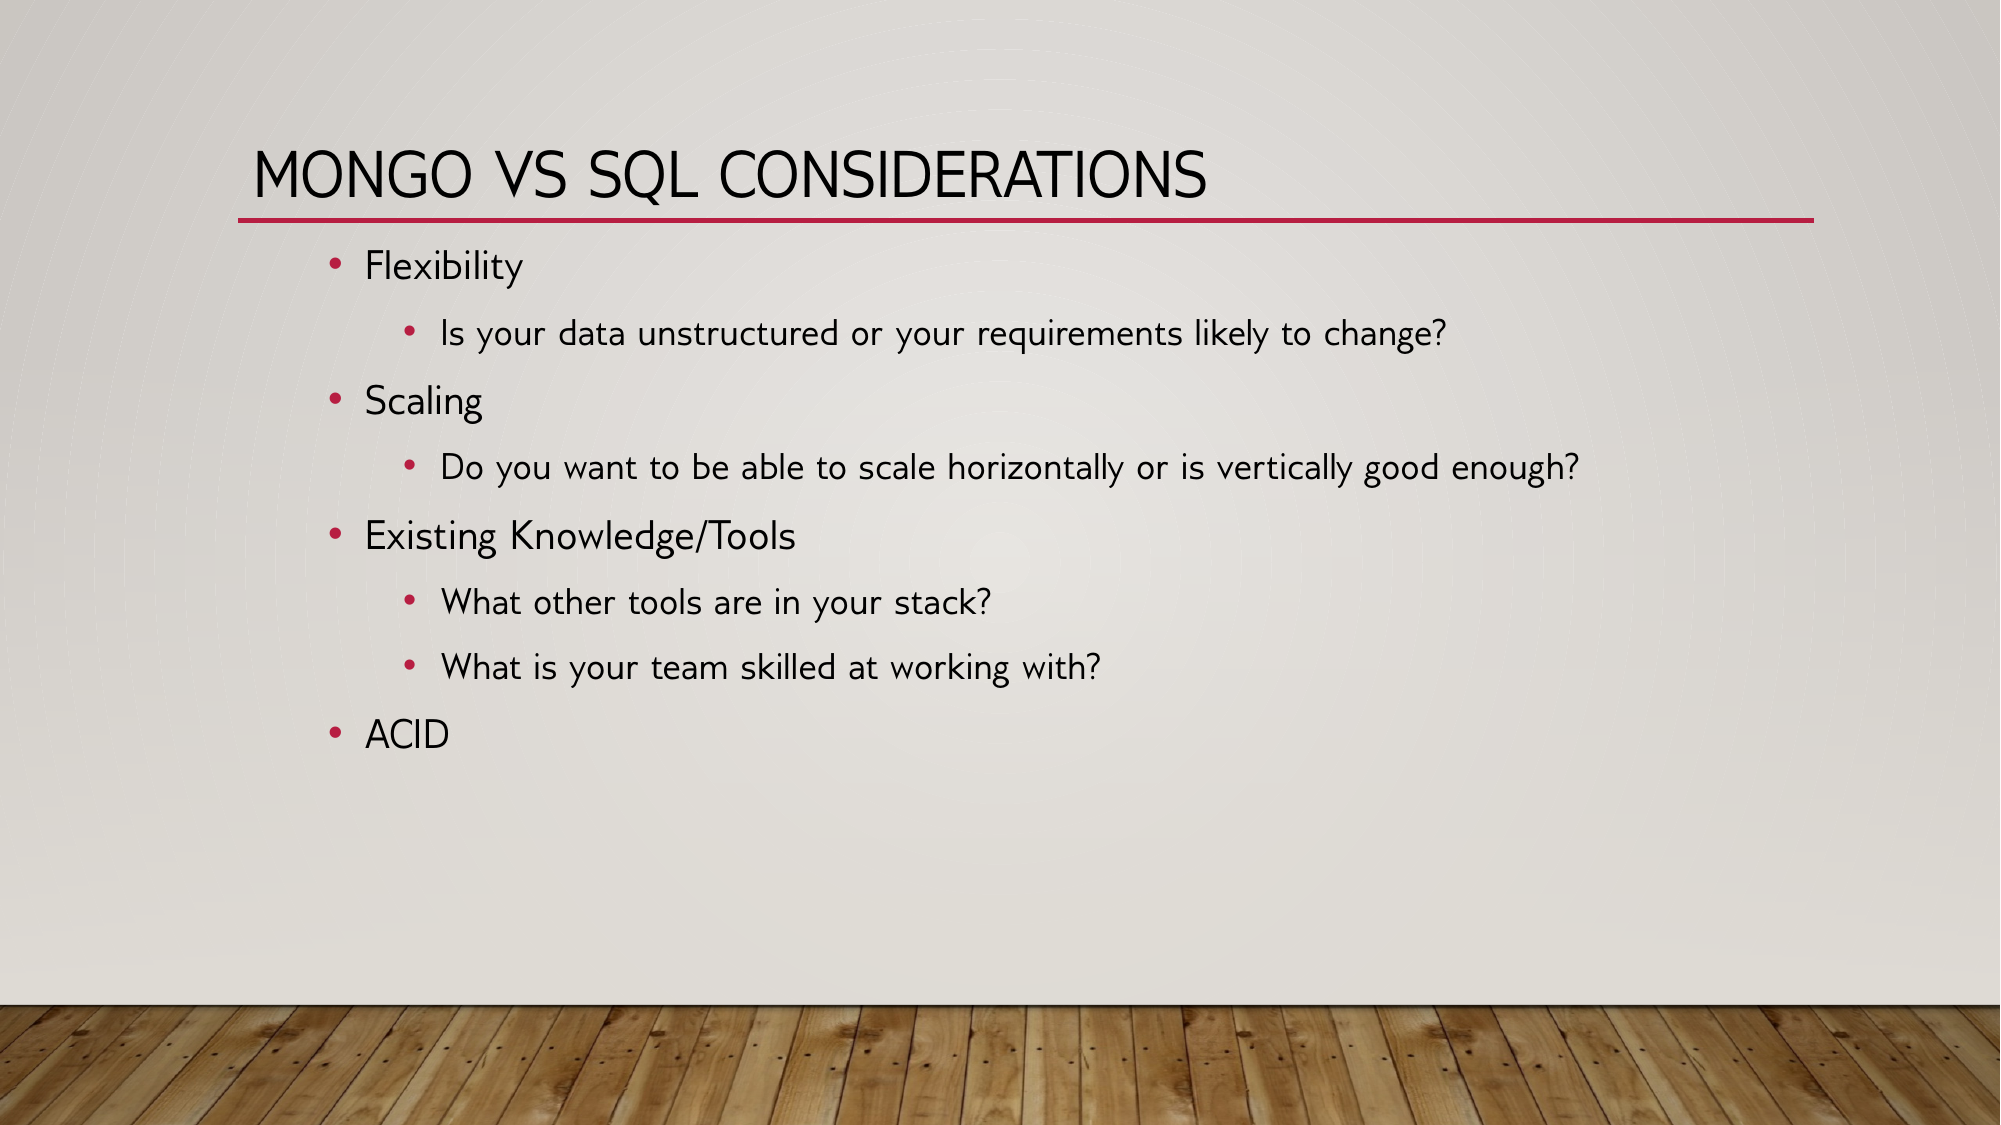

# MONGO vs SQL Considerations
Flexibility
Is your data unstructured or your requirements likely to change?
Scaling
Do you want to be able to scale horizontally or is vertically good enough?
Existing Knowledge/Tools
What other tools are in your stack?
What is your team skilled at working with?
ACID